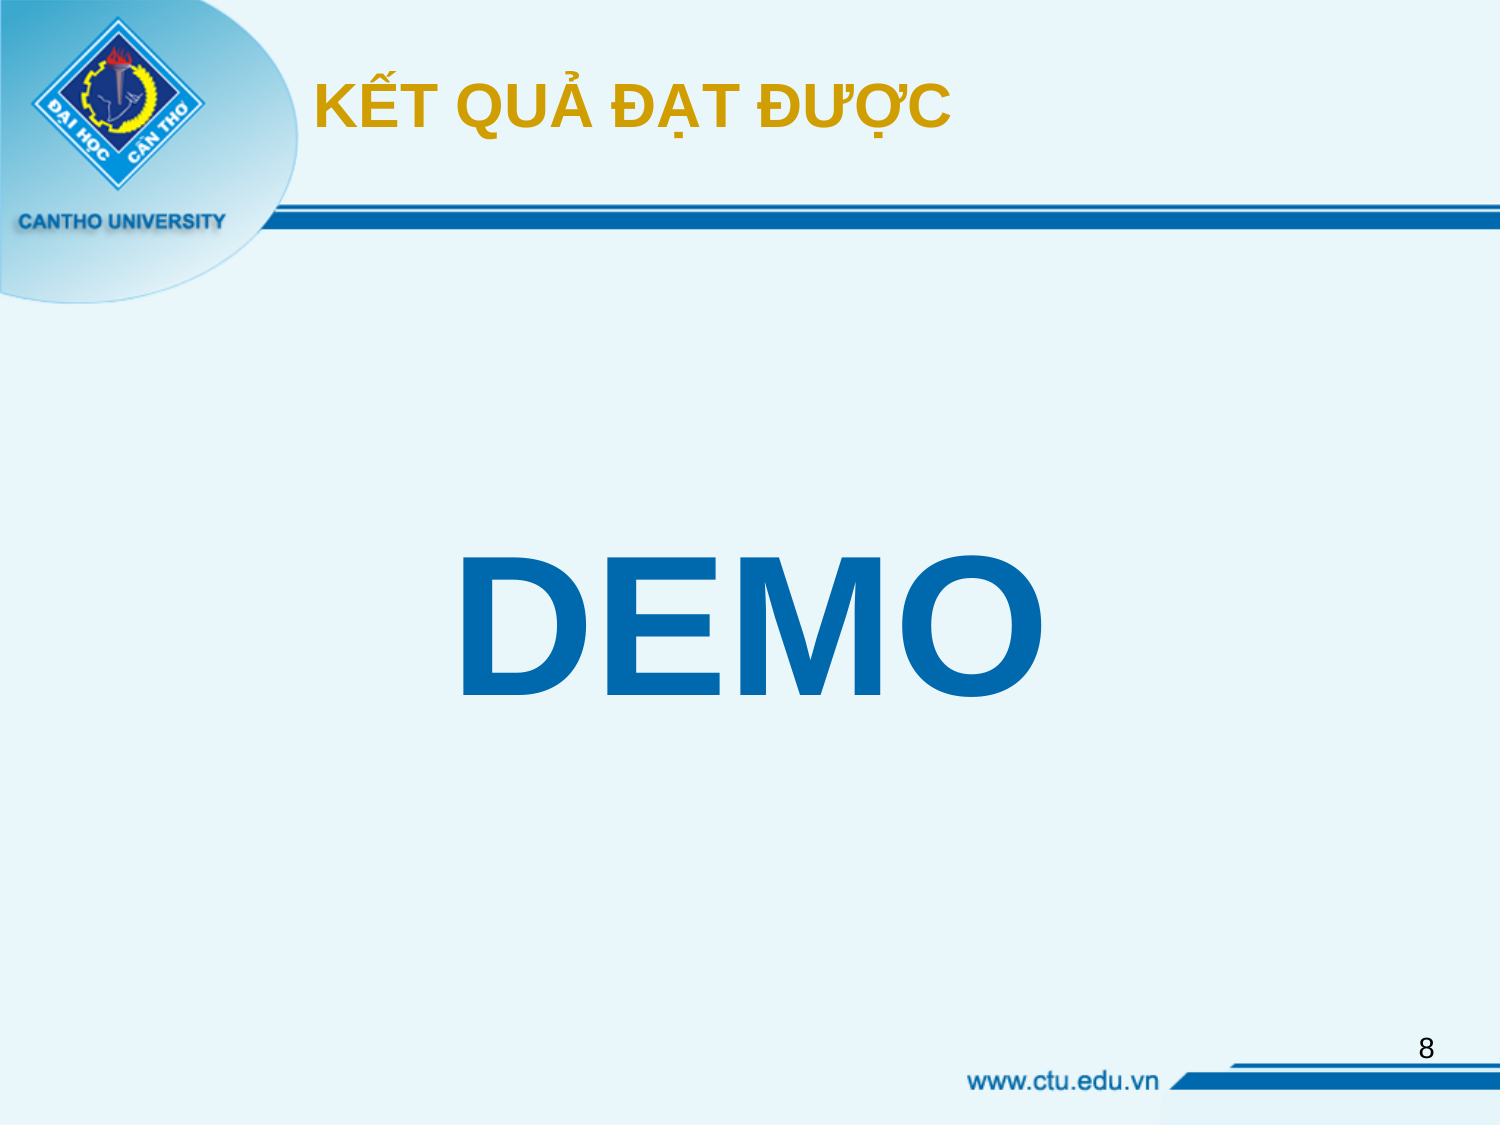

# KẾT QUẢ ĐẠT ĐƯỢC
DEMO
8